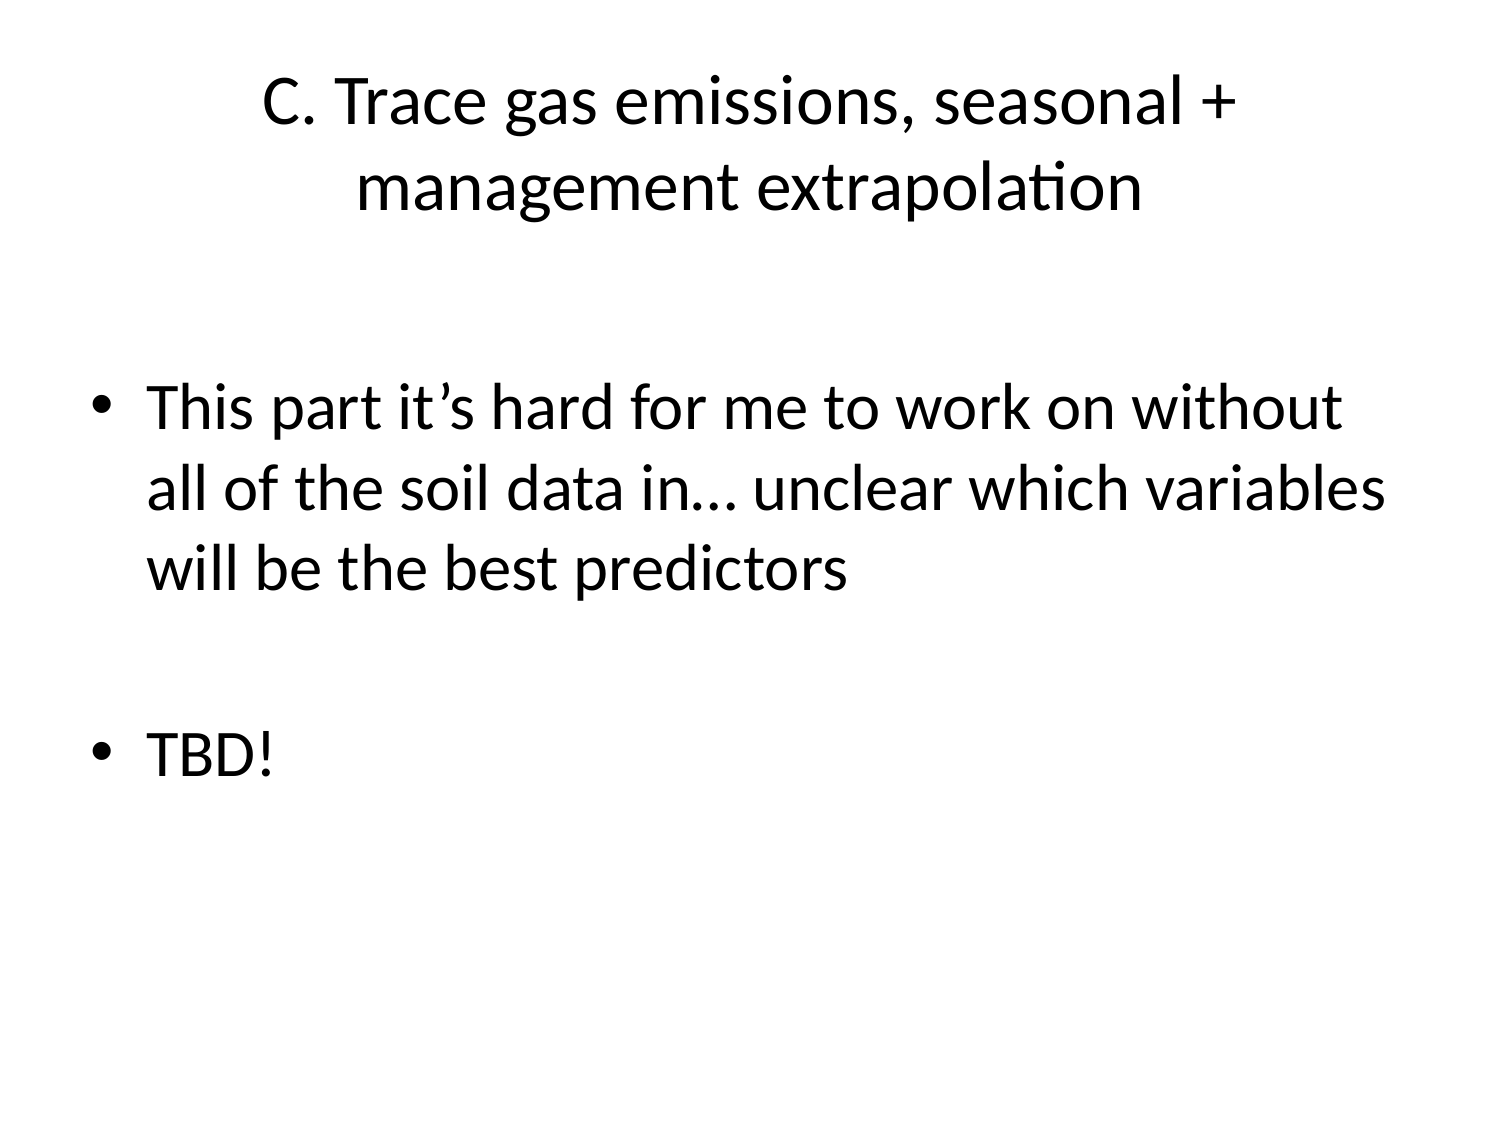

# C. Trace gas emissions, seasonal + management extrapolation

This part it’s hard for me to work on without all of the soil data in… unclear which variables will be the best predictors

TBD!